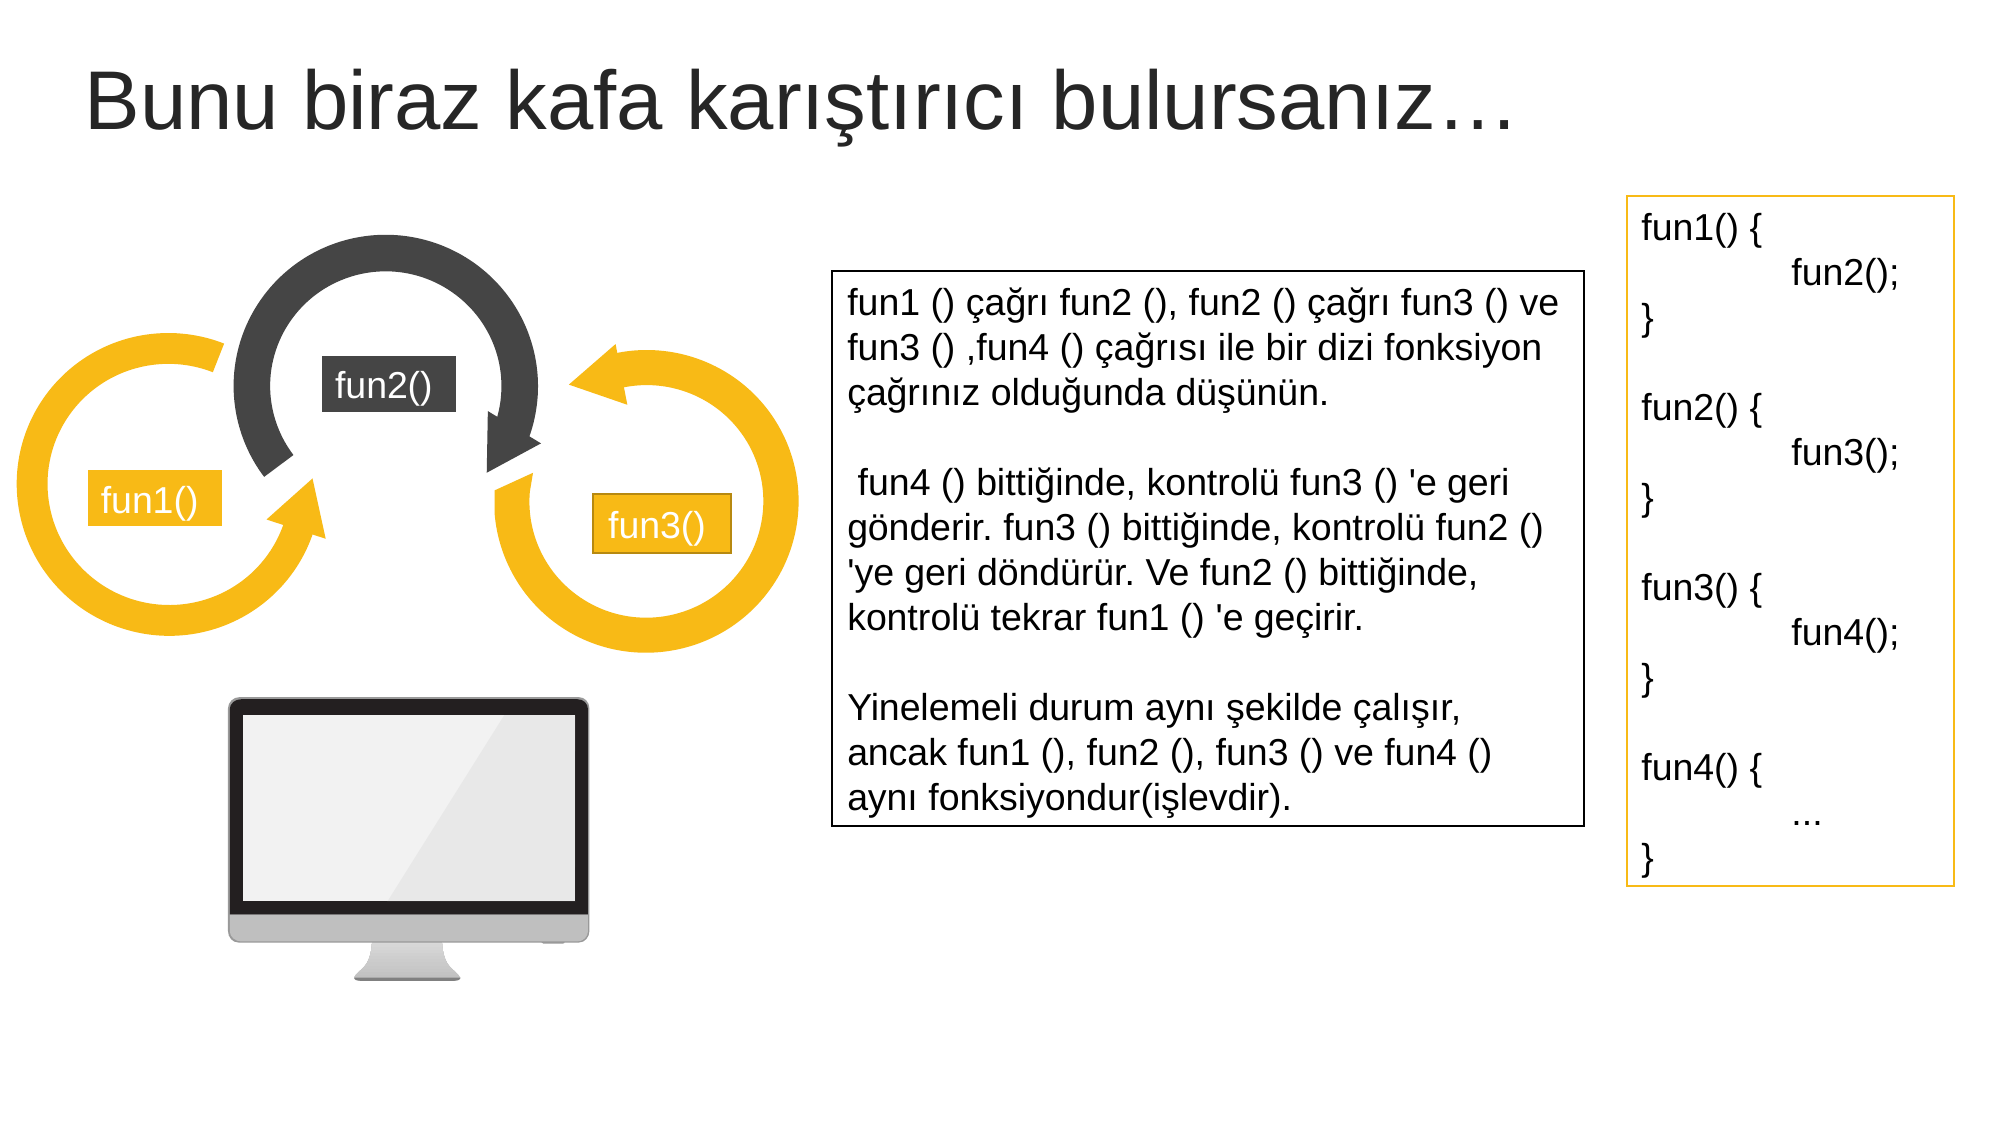

Bunu biraz kafa karıştırıcı bulursanız…
fun1() {
	fun2();
}

fun2() {
	fun3();
}

fun3() {
	fun4();
}

fun4() {
	...
}

fun2()
fun1()
fun3()
fun1 () çağrı fun2 (), fun2 () çağrı fun3 () ve fun3 () ,fun4 () çağrısı ile bir dizi fonksiyon çağrınız olduğunda düşünün.

 fun4 () bittiğinde, kontrolü fun3 () 'e geri gönderir. fun3 () bittiğinde, kontrolü fun2 () 'ye geri döndürür. Ve fun2 () bittiğinde, kontrolü tekrar fun1 () 'e geçirir.

Yinelemeli durum aynı şekilde çalışır, ancak fun1 (), fun2 (), fun3 () ve fun4 () aynı fonksiyondur(işlevdir).